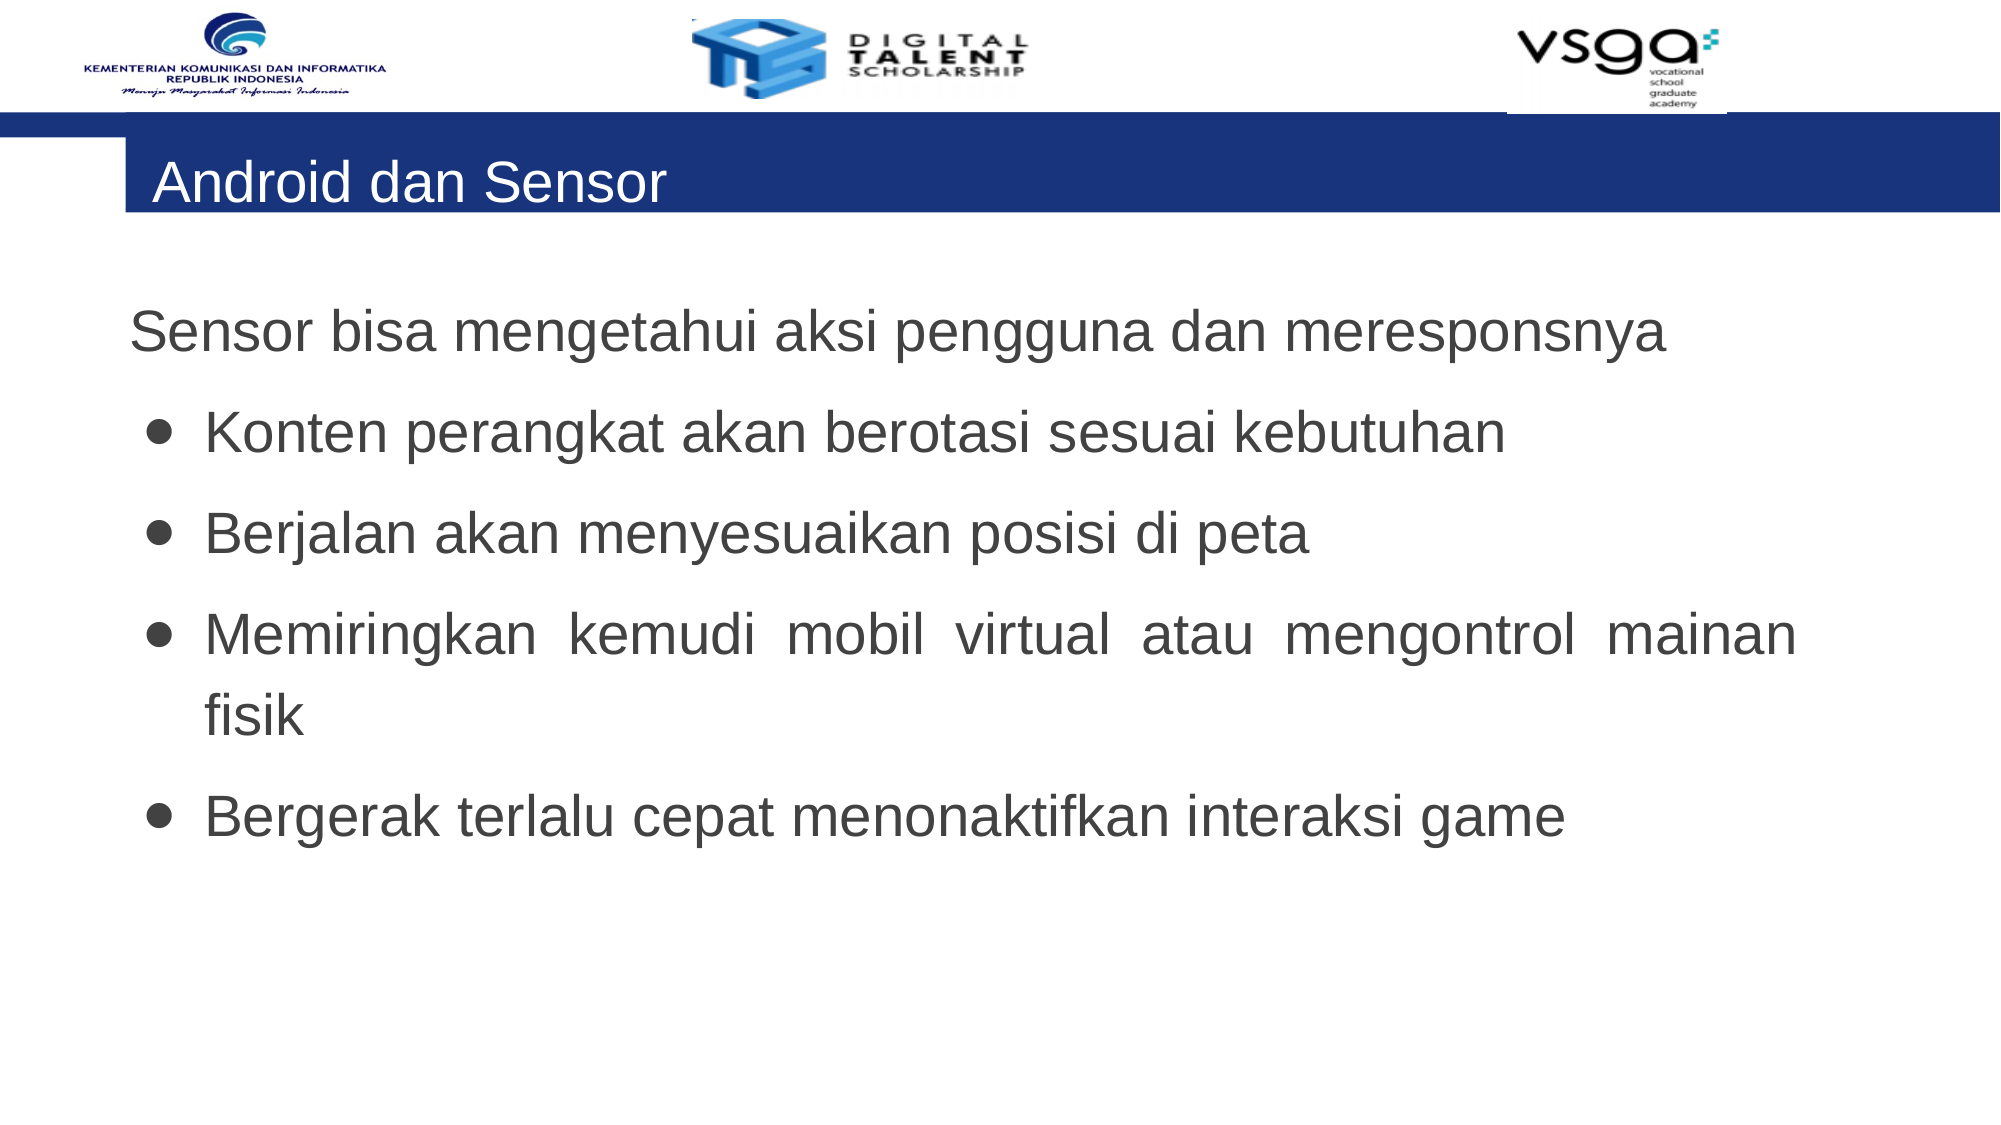

Android dan Sensor
Sensor bisa mengetahui aksi pengguna dan meresponsnya
Konten perangkat akan berotasi sesuai kebutuhan
Berjalan akan menyesuaikan posisi di peta
Memiringkan kemudi mobil virtual atau mengontrol mainan fisik
Bergerak terlalu cepat menonaktifkan interaksi game